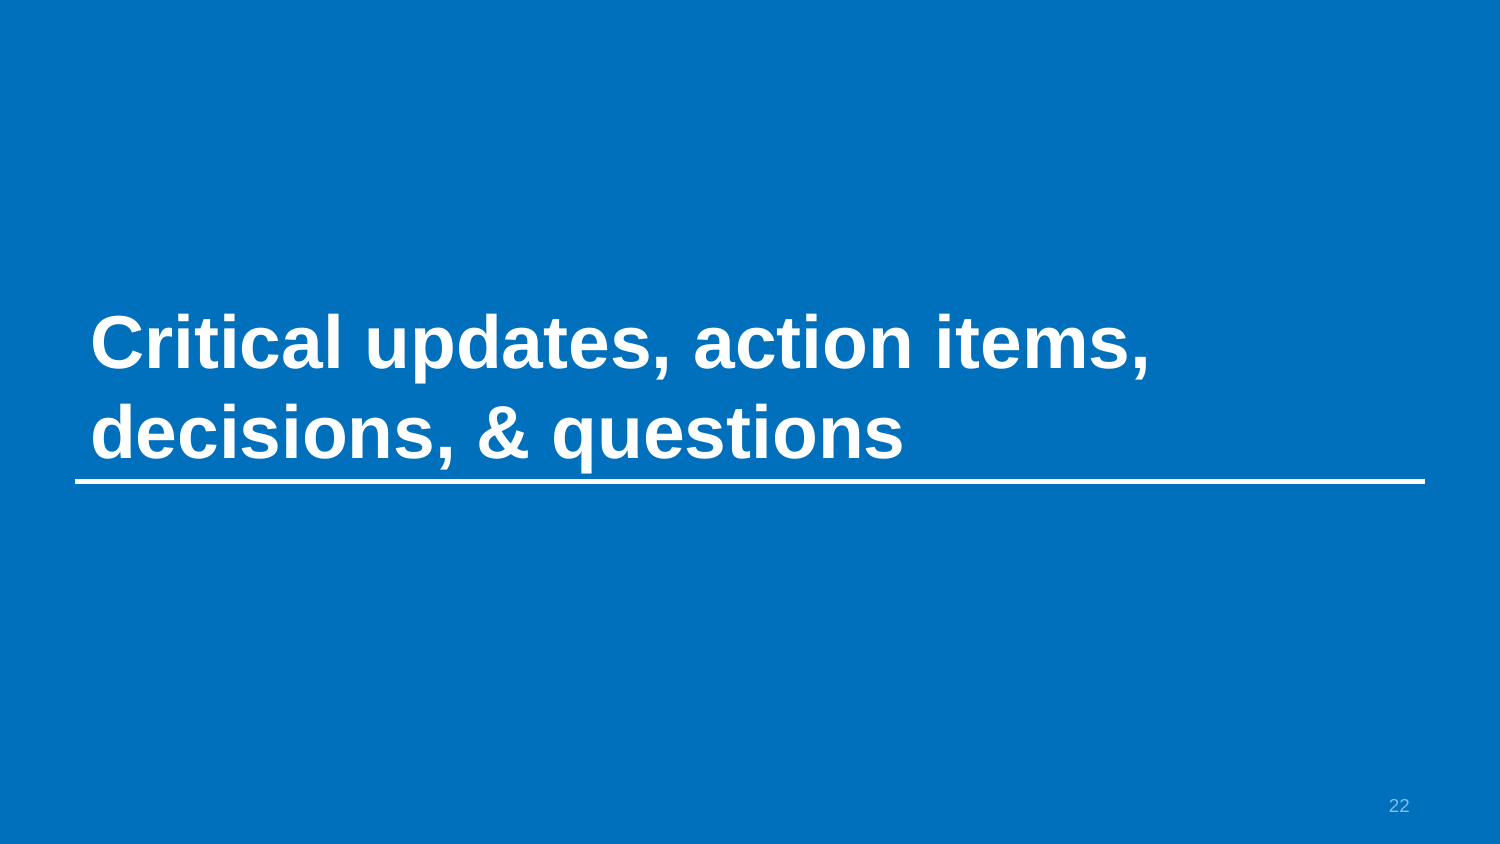

# Critical updates, action items, decisions, & questions
22